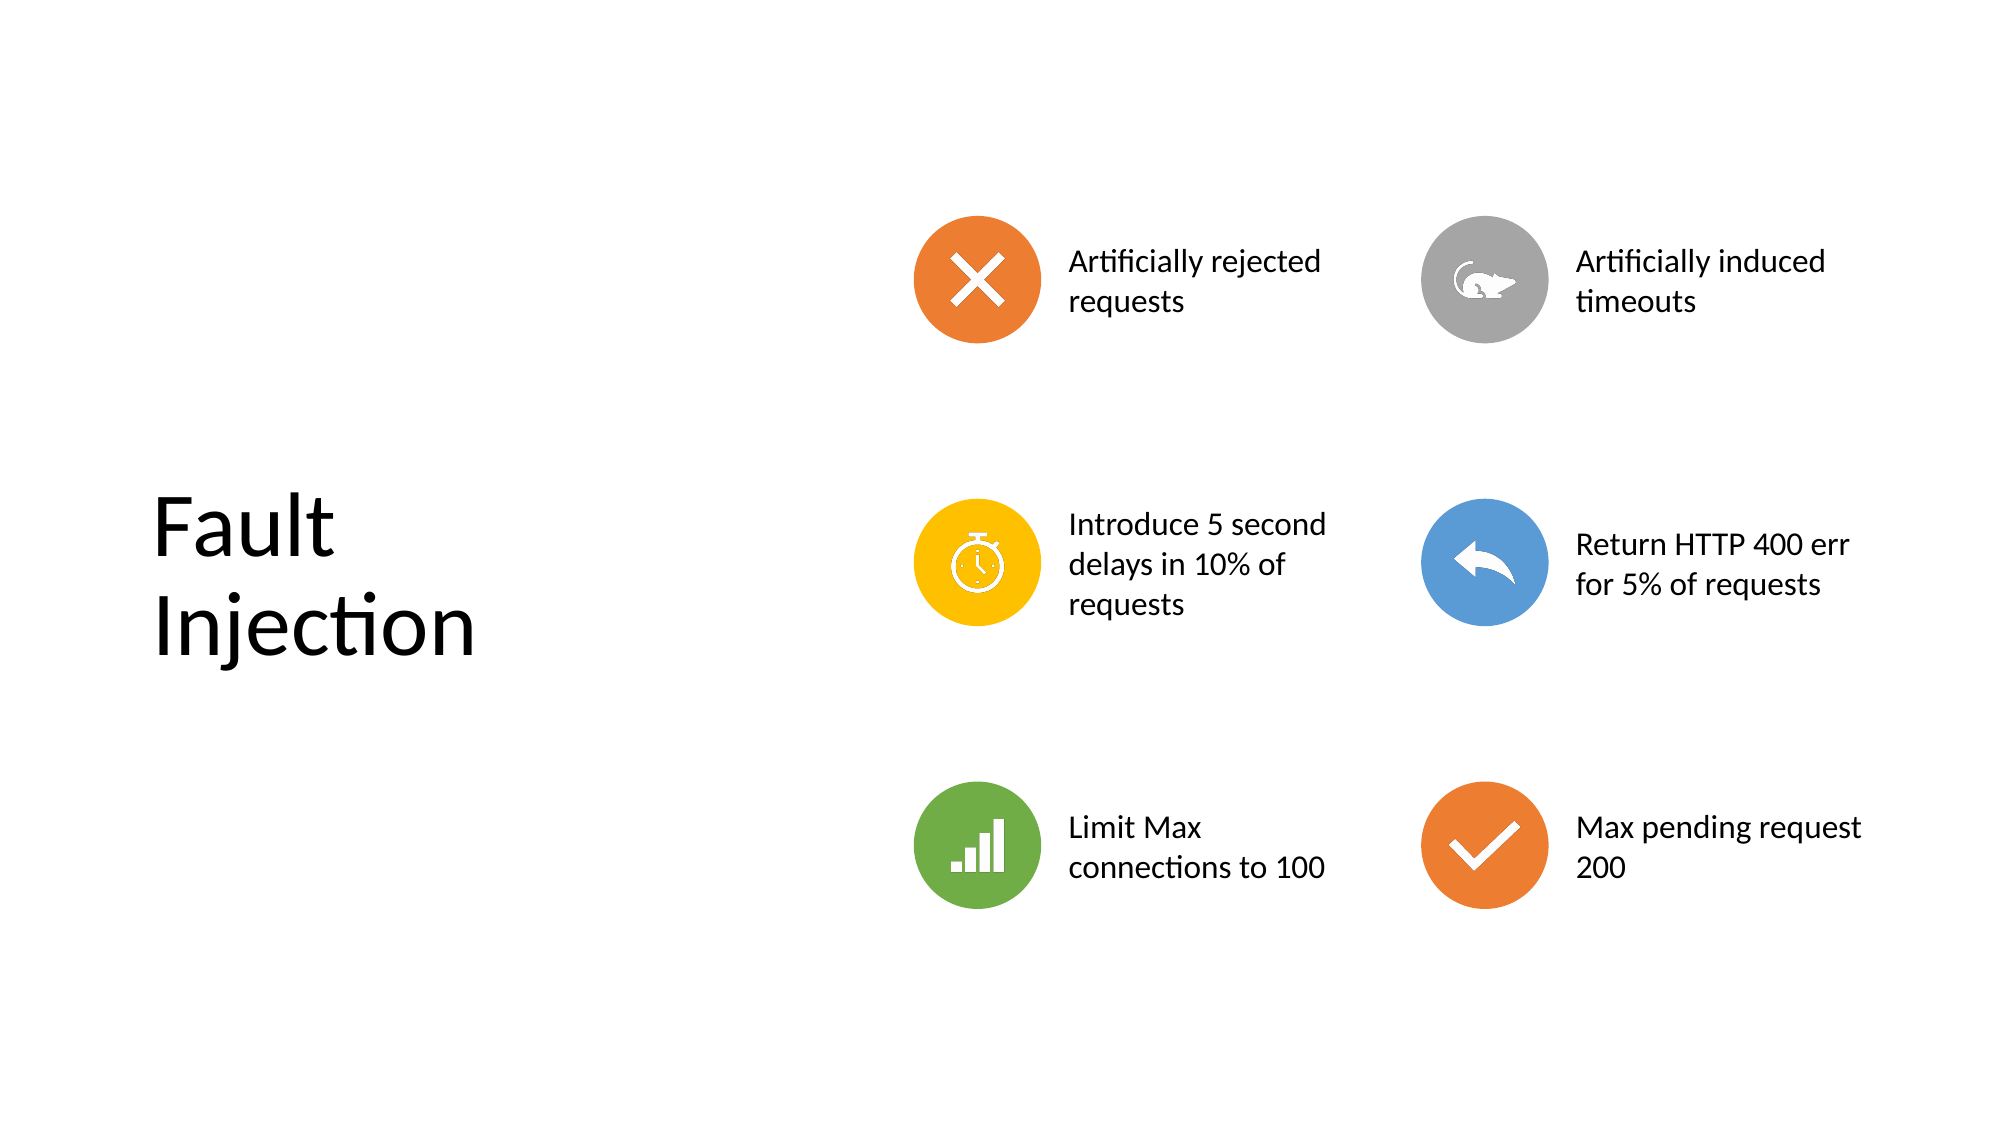

Artificially rejected requests
Artificially induced timeouts
Introduce 5 second delays in 10% of requests
Return HTTP 400 err for 5% of requests
Limit Max connections to 100
Max pending request 200
# Fault Injection